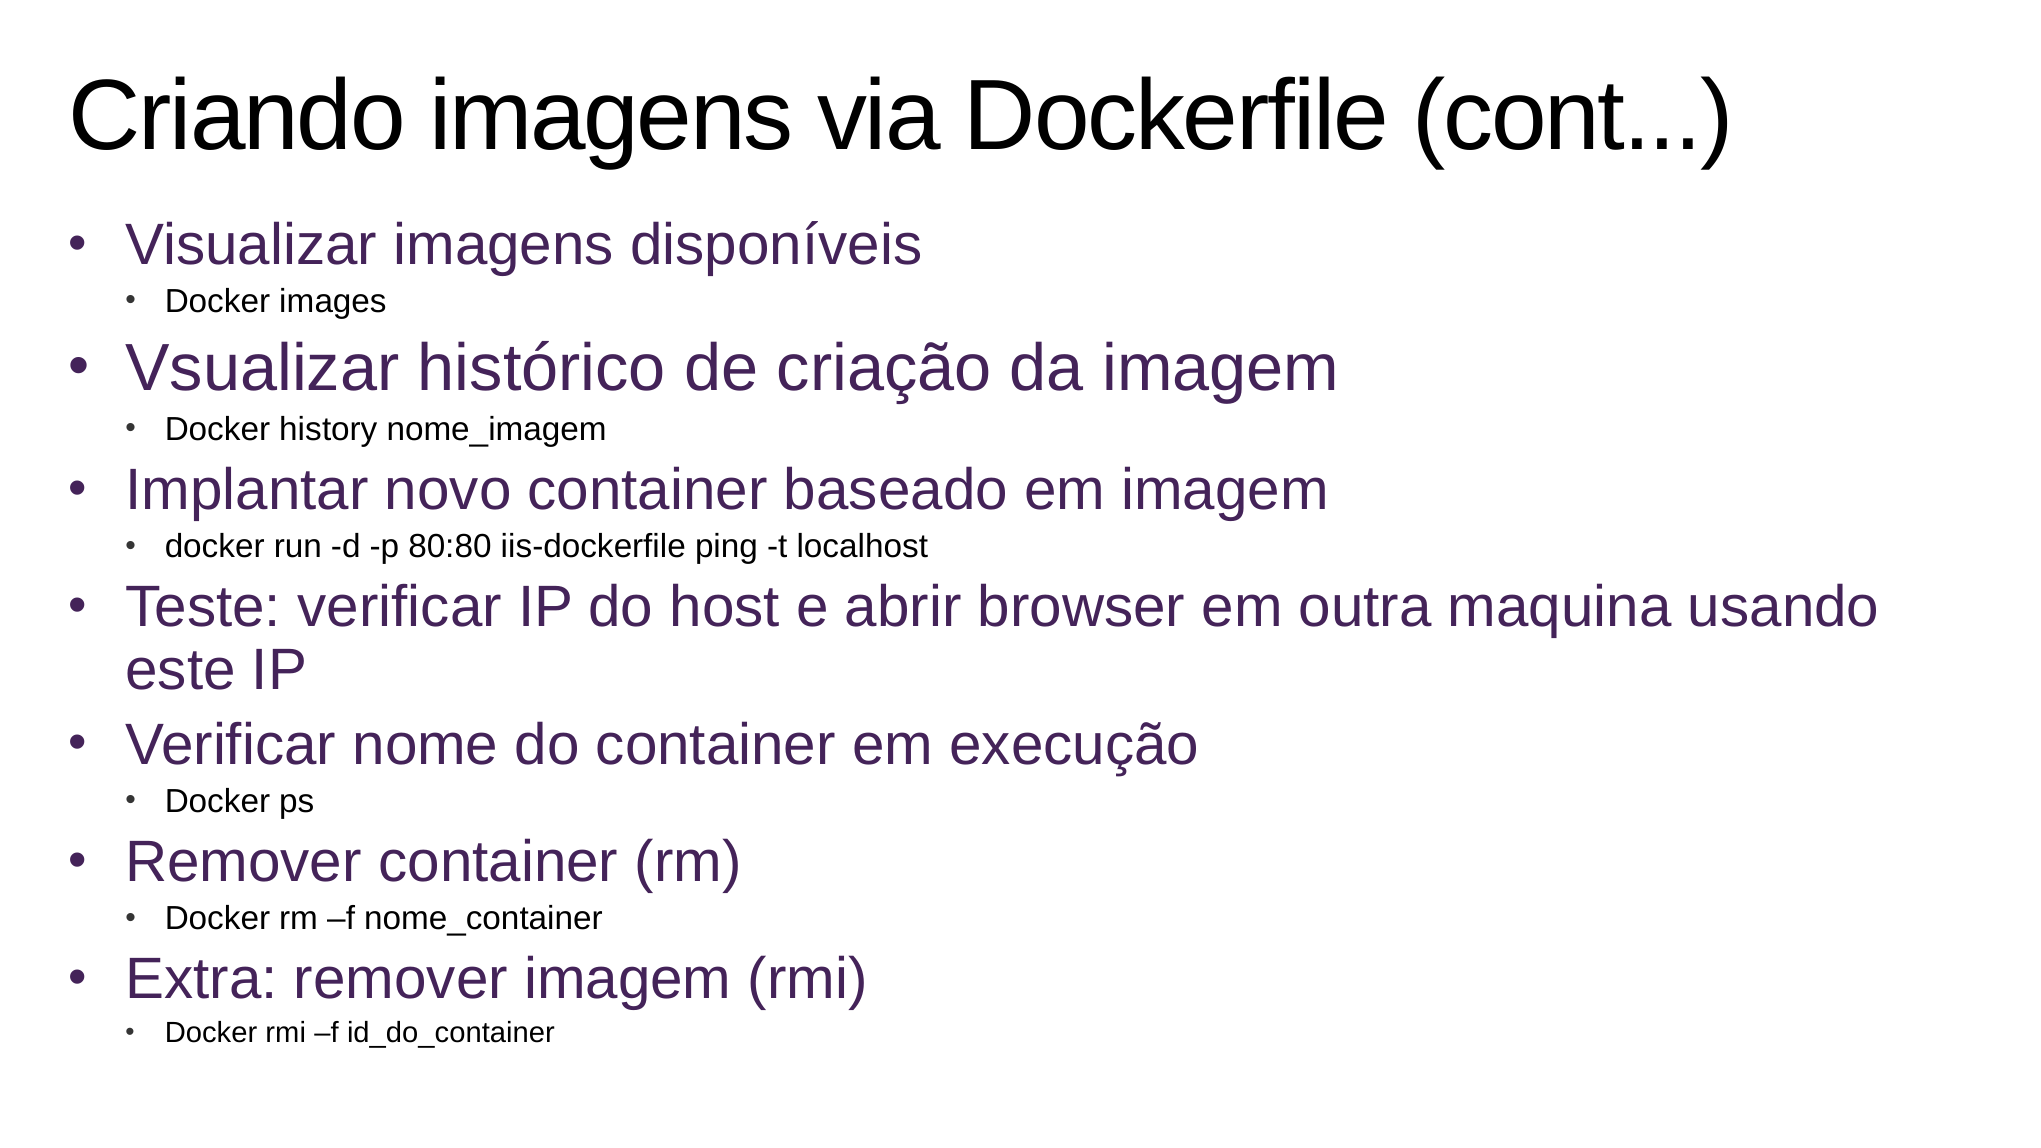

# Criando imagens via Dockerfile (cont...)
Visualizar imagens disponíveis
Docker images
Vsualizar histórico de criação da imagem
Docker history nome_imagem
Implantar novo container baseado em imagem
docker run -d -p 80:80 iis-dockerfile ping -t localhost
Teste: verificar IP do host e abrir browser em outra maquina usando este IP
Verificar nome do container em execução
Docker ps
Remover container (rm)
Docker rm –f nome_container
Extra: remover imagem (rmi)
Docker rmi –f id_do_container